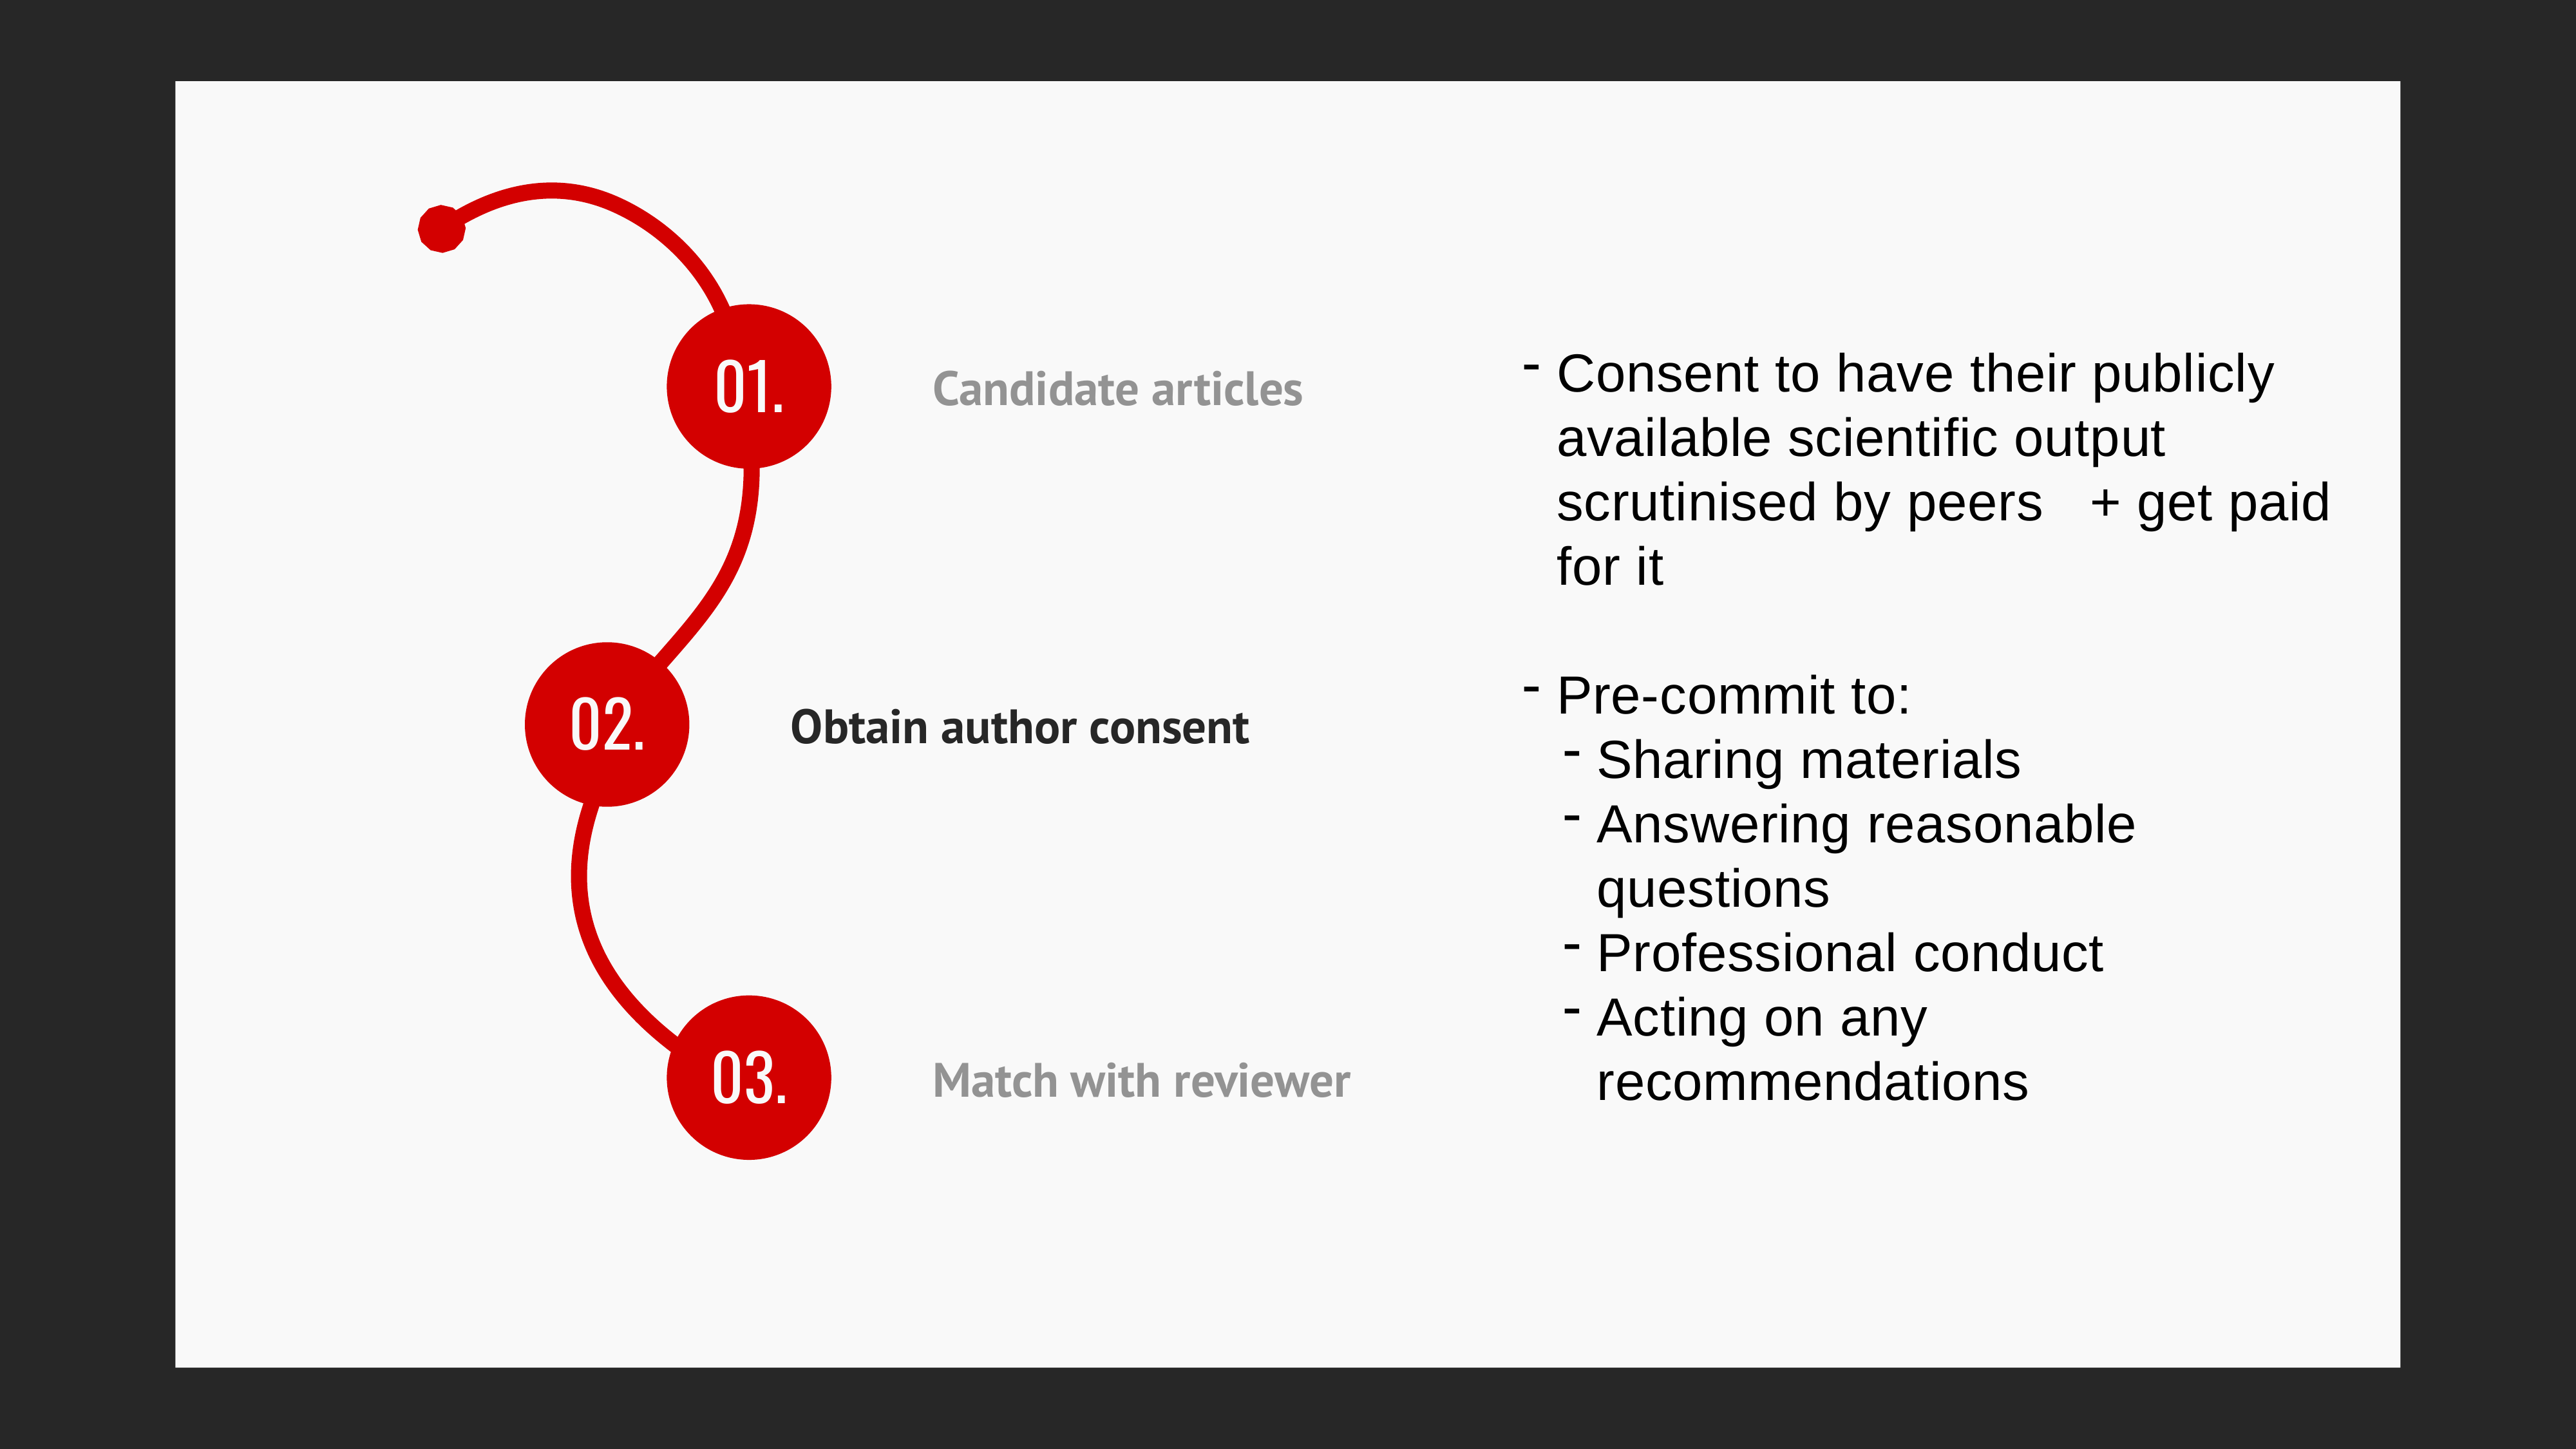

Consent to have their publicly available scientific output scrutinised by peers   + get paid for it

Pre-commit to:
Sharing materials
Answering reasonable questions
Professional conduct
Acting on any recommendations
01.
Candidate articles
02.
Obtain author consent
03.
Match with reviewer